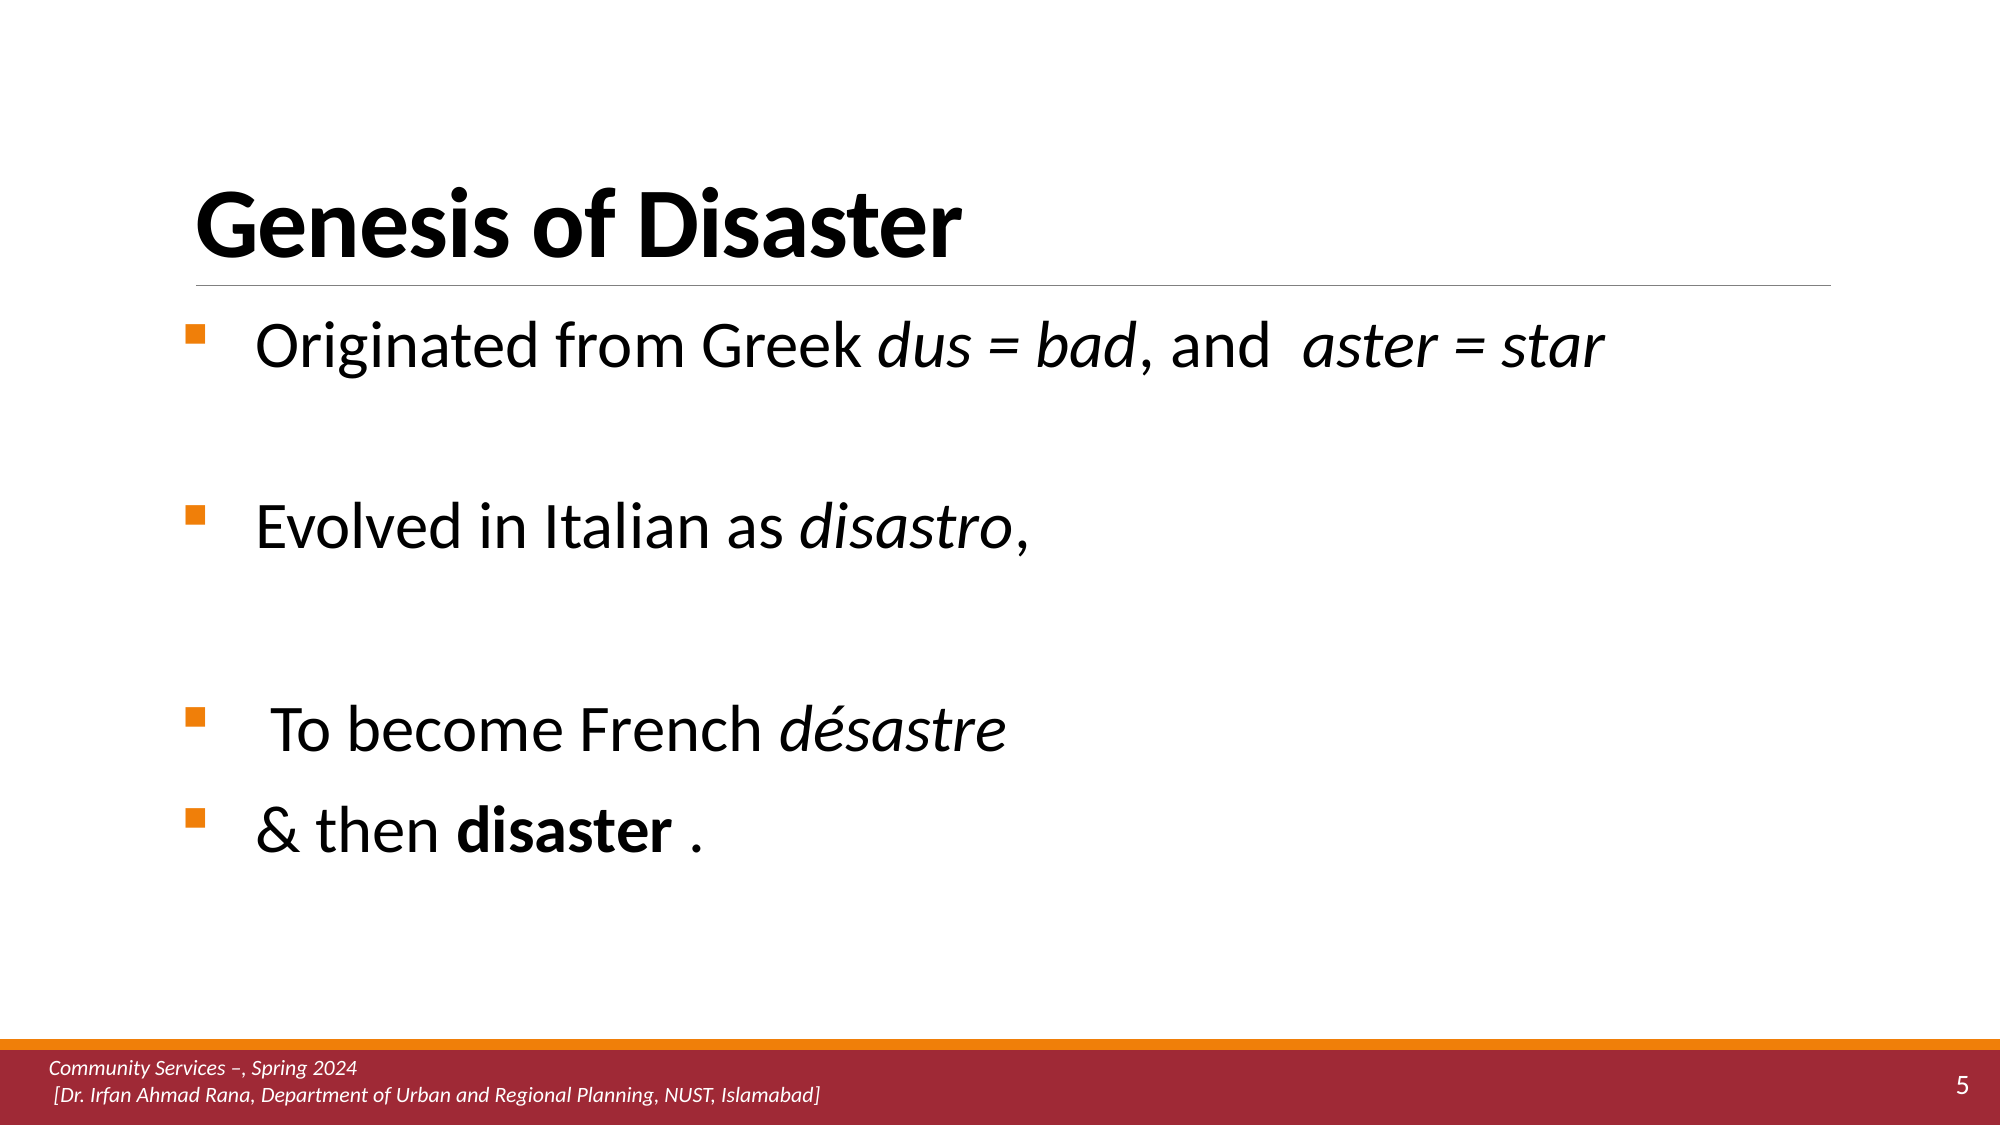

# Genesis of Disaster
Originated from Greek dus = bad, and  aster = star
Evolved in Italian as disastro,

 To become French désastre
& then disaster .